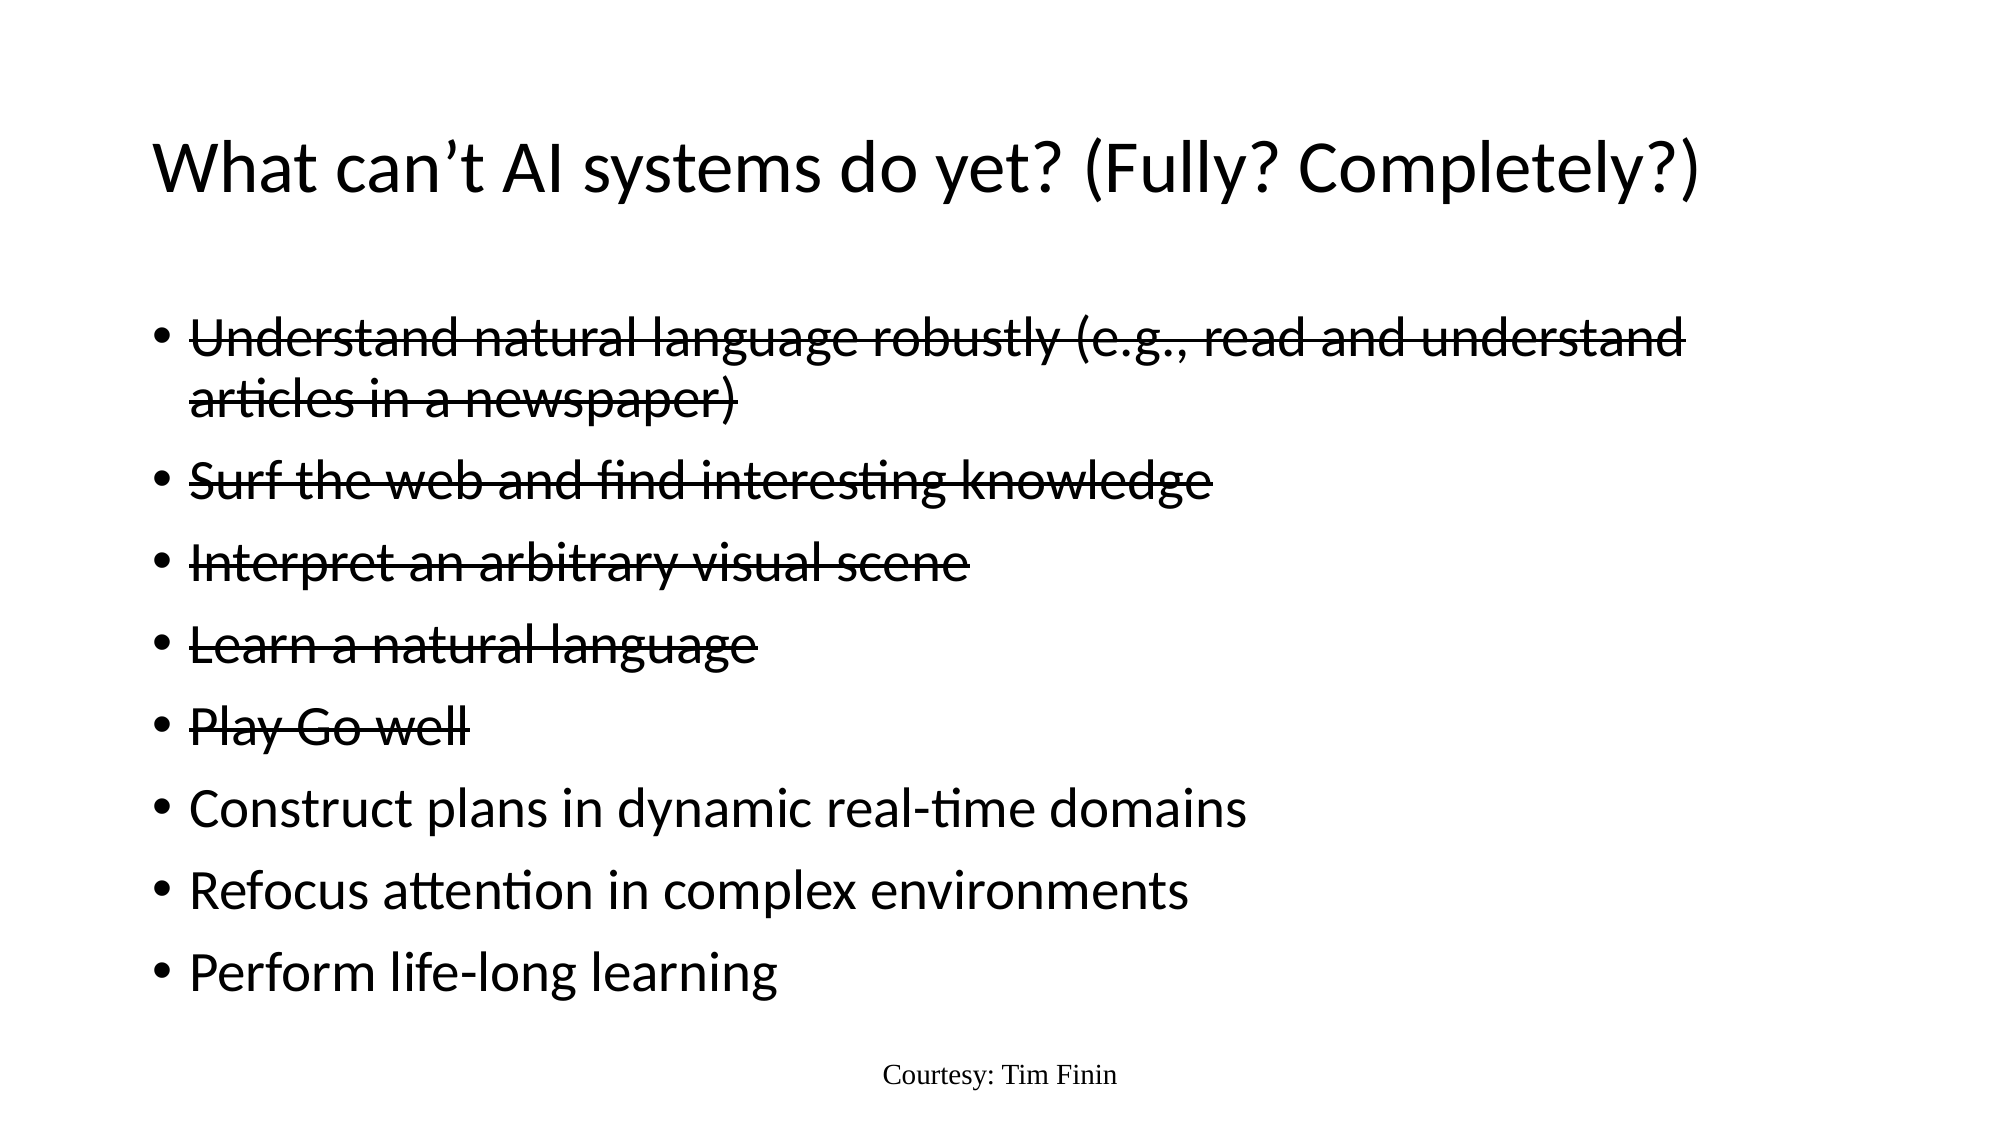

# What can’t AI systems do yet? (Fully? Completely?)
Understand natural language robustly (e.g., read and understand articles in a newspaper)
Surf the web and find interesting knowledge
Interpret an arbitrary visual scene
Learn a natural language
Play Go well
Construct plans in dynamic real-time domains
Refocus attention in complex environments
Perform life-long learning

Courtesy: Tim Finin